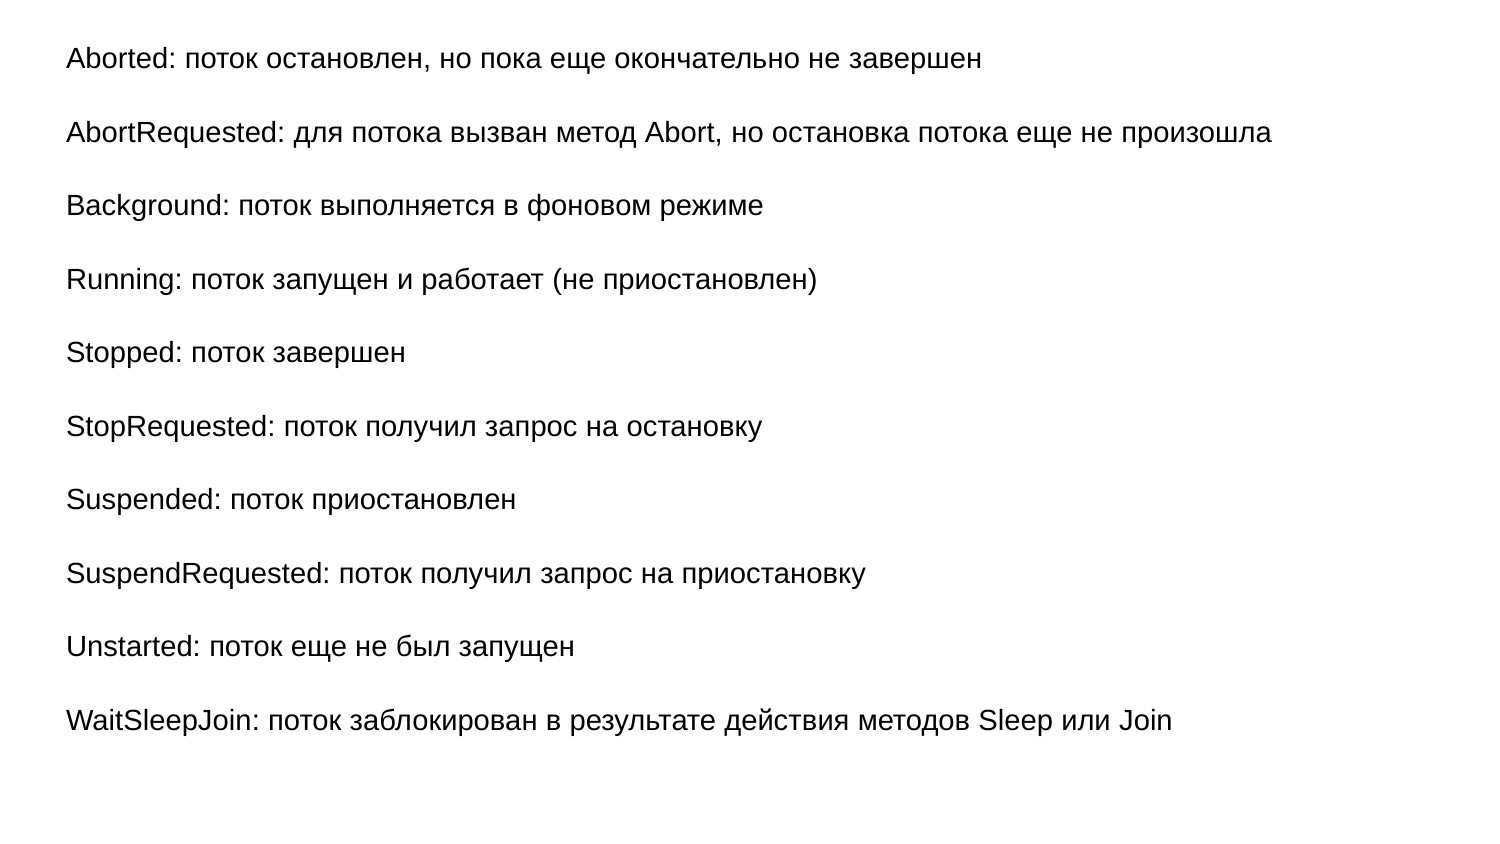

Aborted: поток остановлен, но пока еще окончательно не завершен
AbortRequested: для потока вызван метод Abort, но остановка потока еще не произошла
Background: поток выполняется в фоновом режиме
Running: поток запущен и работает (не приостановлен)
Stopped: поток завершен
StopRequested: поток получил запрос на остановку
Suspended: поток приостановлен
SuspendRequested: поток получил запрос на приостановку
Unstarted: поток еще не был запущен
WaitSleepJoin: поток заблокирован в результате действия методов Sleep или Join